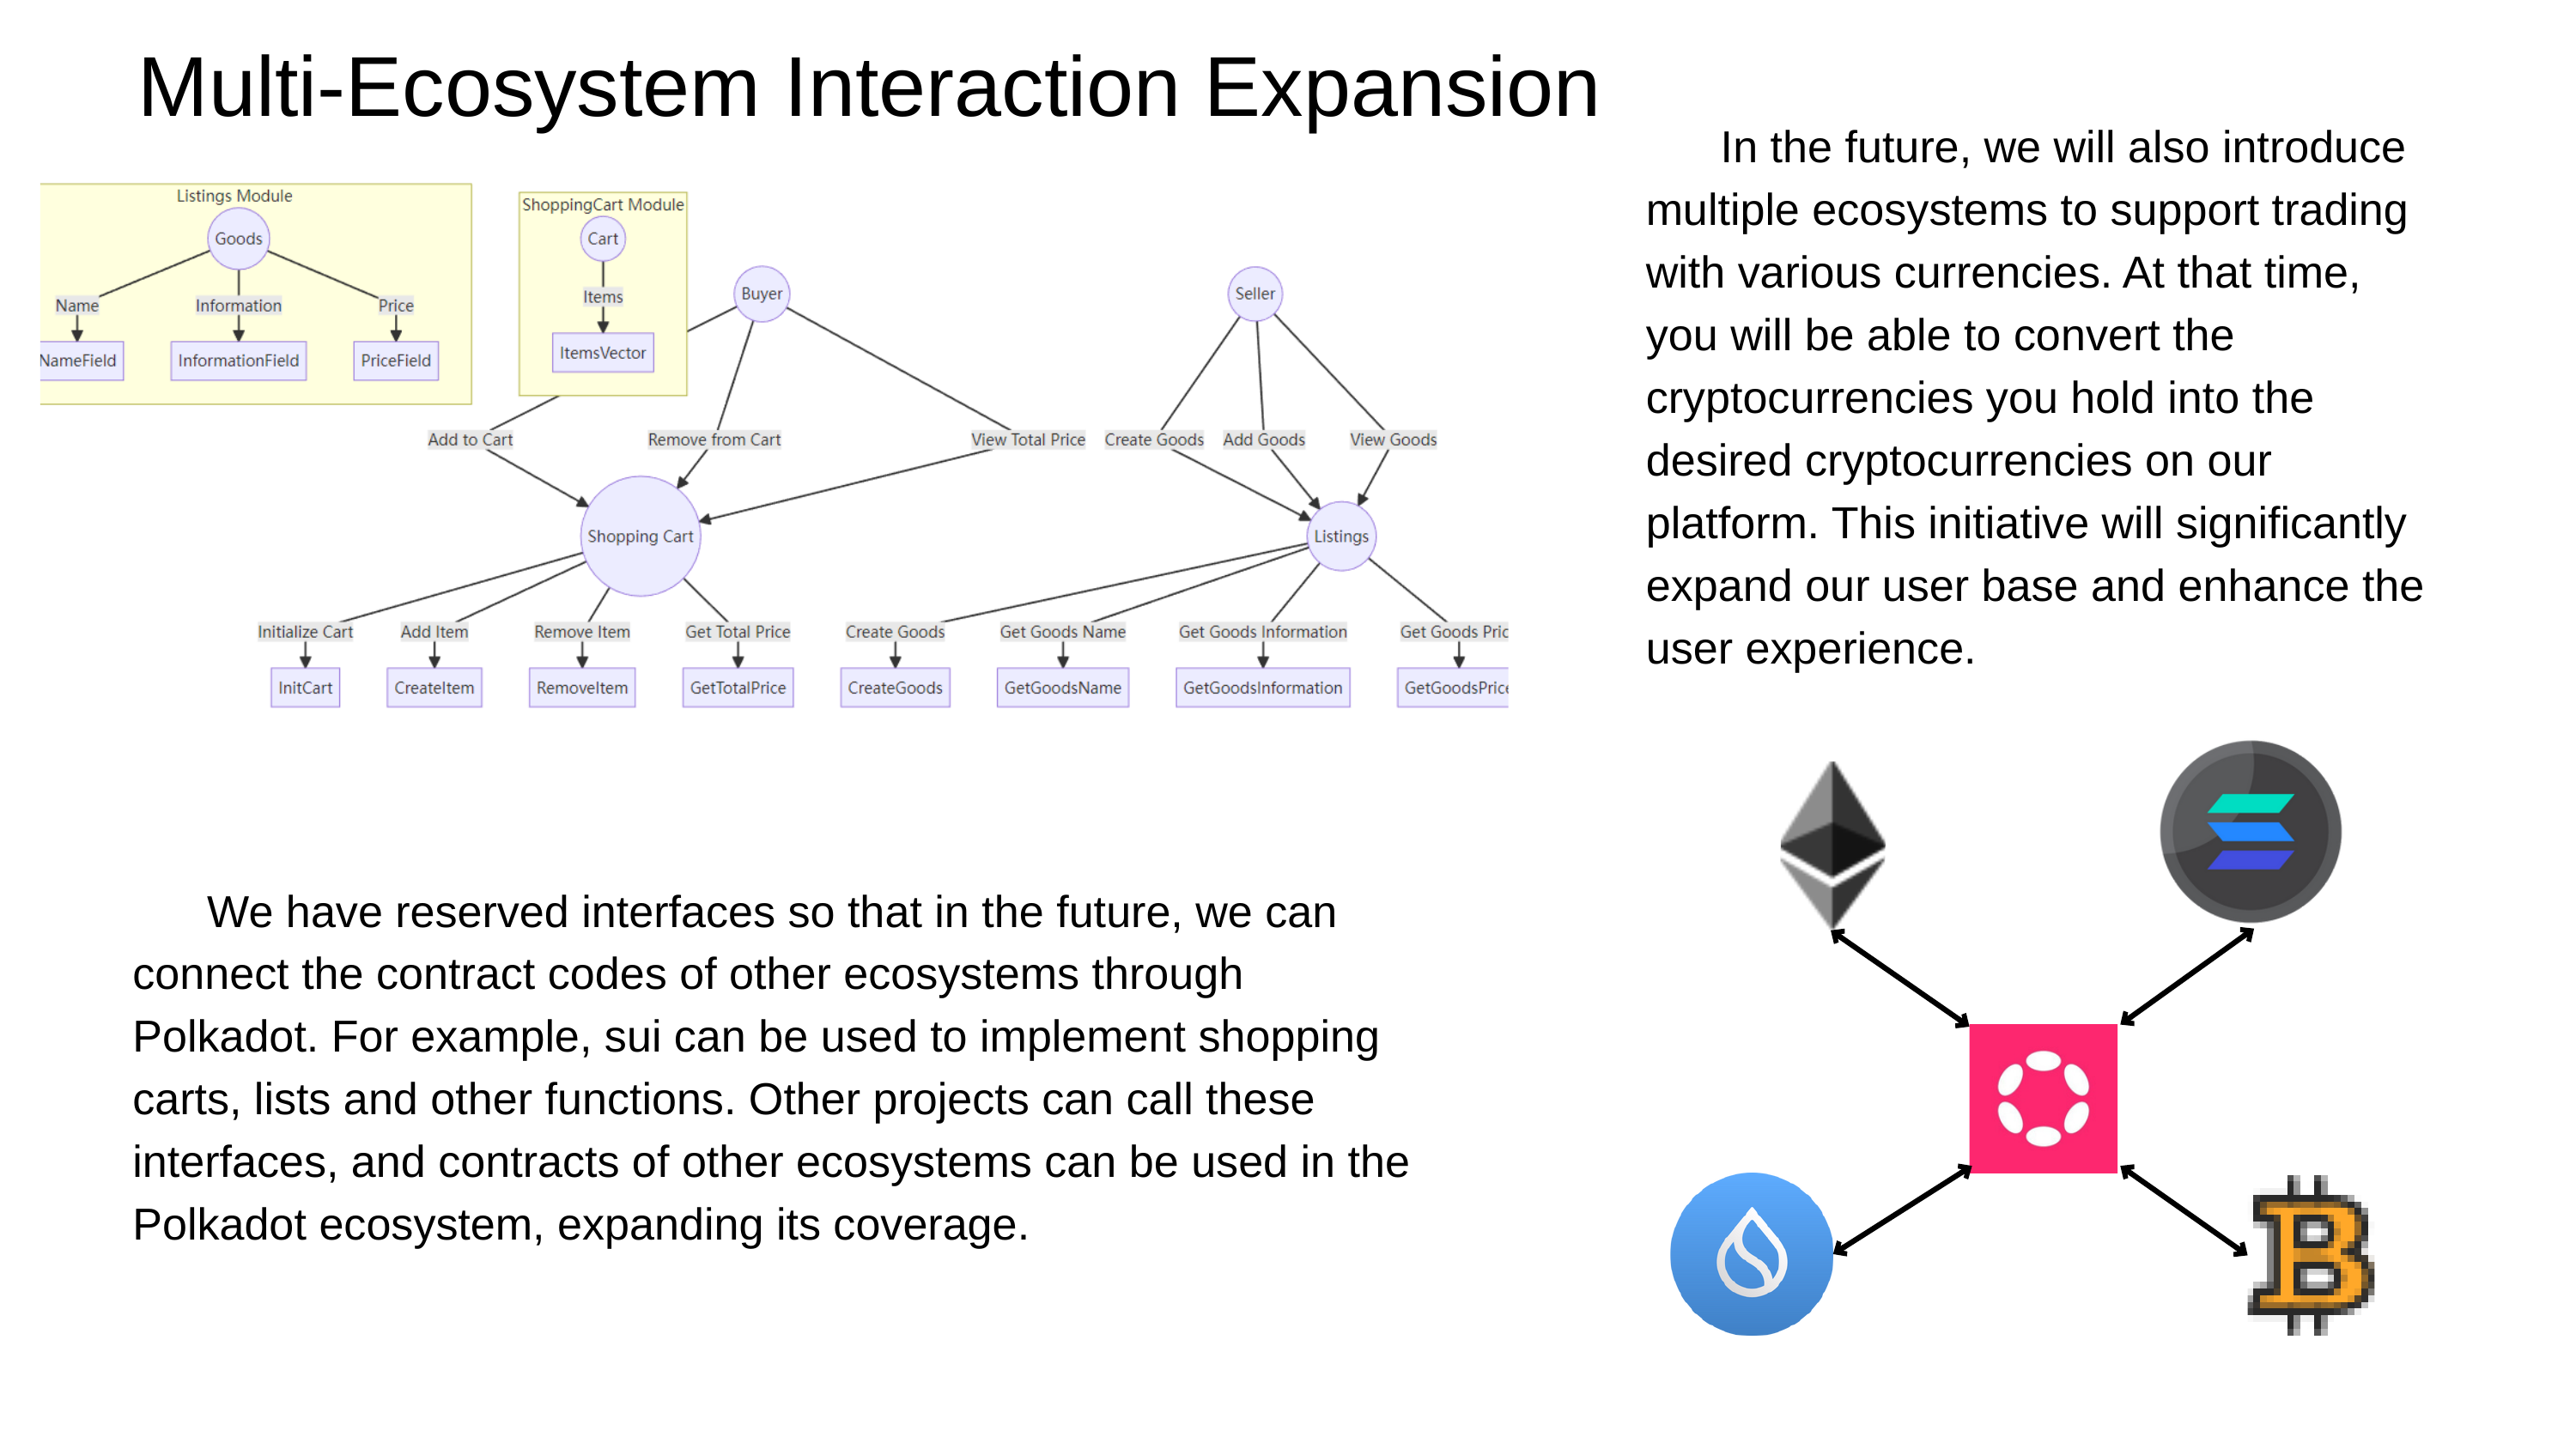

Multi-Ecosystem Interaction Expansion
      In the future, we will also introduce multiple ecosystems to support trading with various currencies. At that time, you will be able to convert the cryptocurrencies you hold into the desired cryptocurrencies on our platform. This initiative will significantly expand our user base and enhance the user experience.

      We have reserved interfaces so that in the future, we can connect the contract codes of other ecosystems through Polkadot. For example, sui can be used to implement shopping carts, lists and other functions. Other projects can call these interfaces, and contracts of other ecosystems can be used in the Polkadot ecosystem, expanding its coverage.